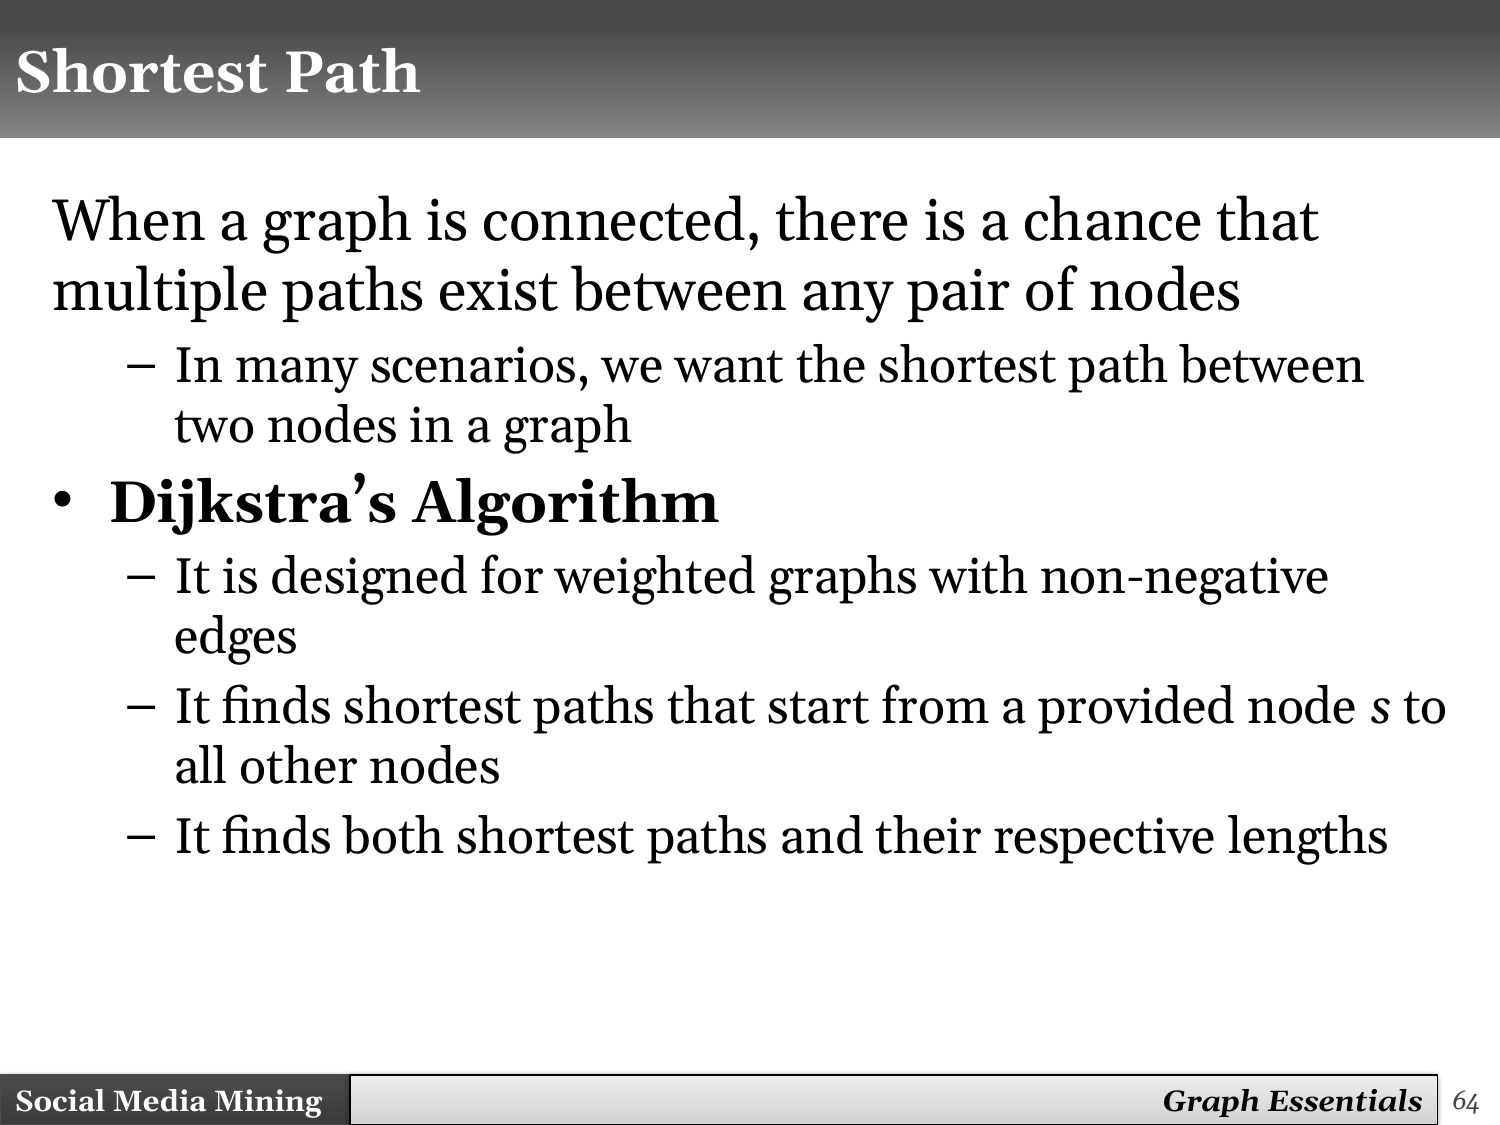

# Shortest Path
When a graph is connected, there is a chance that multiple paths exist between any pair of nodes
In many scenarios, we want the shortest path between two nodes in a graph
Dijkstra’s Algorithm
It is designed for weighted graphs with non-negative edges
It finds shortest paths that start from a provided node s to all other nodes
It finds both shortest paths and their respective lengths